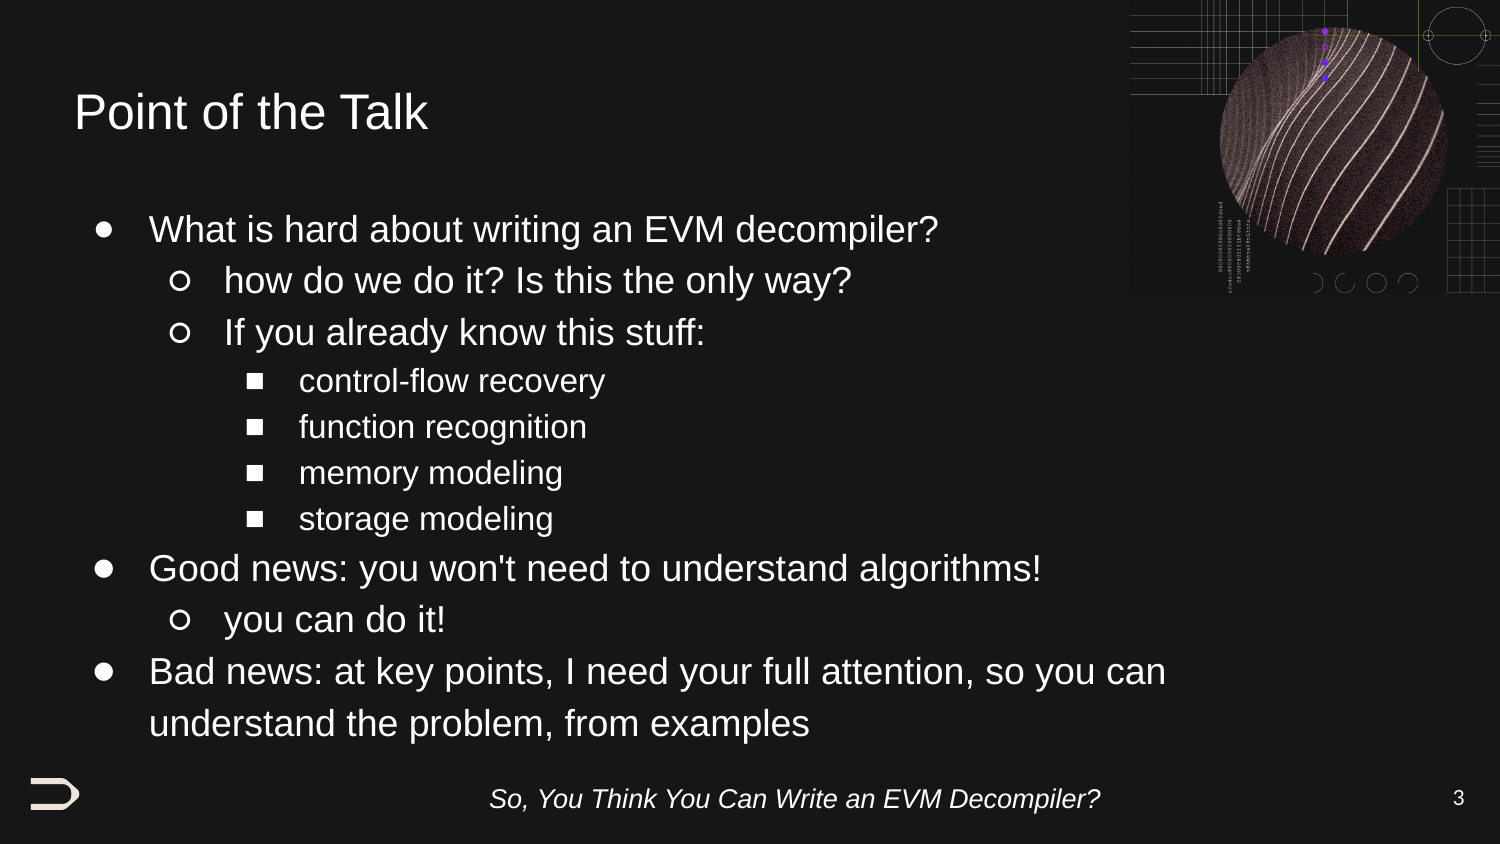

# Point of the Talk
What is hard about writing an EVM decompiler?
how do we do it? Is this the only way?
If you already know this stuff:
control-flow recovery
function recognition
memory modeling
storage modeling
Good news: you won't need to understand algorithms!
you can do it!
Bad news: at key points, I need your full attention, so you can understand the problem, from examples
3